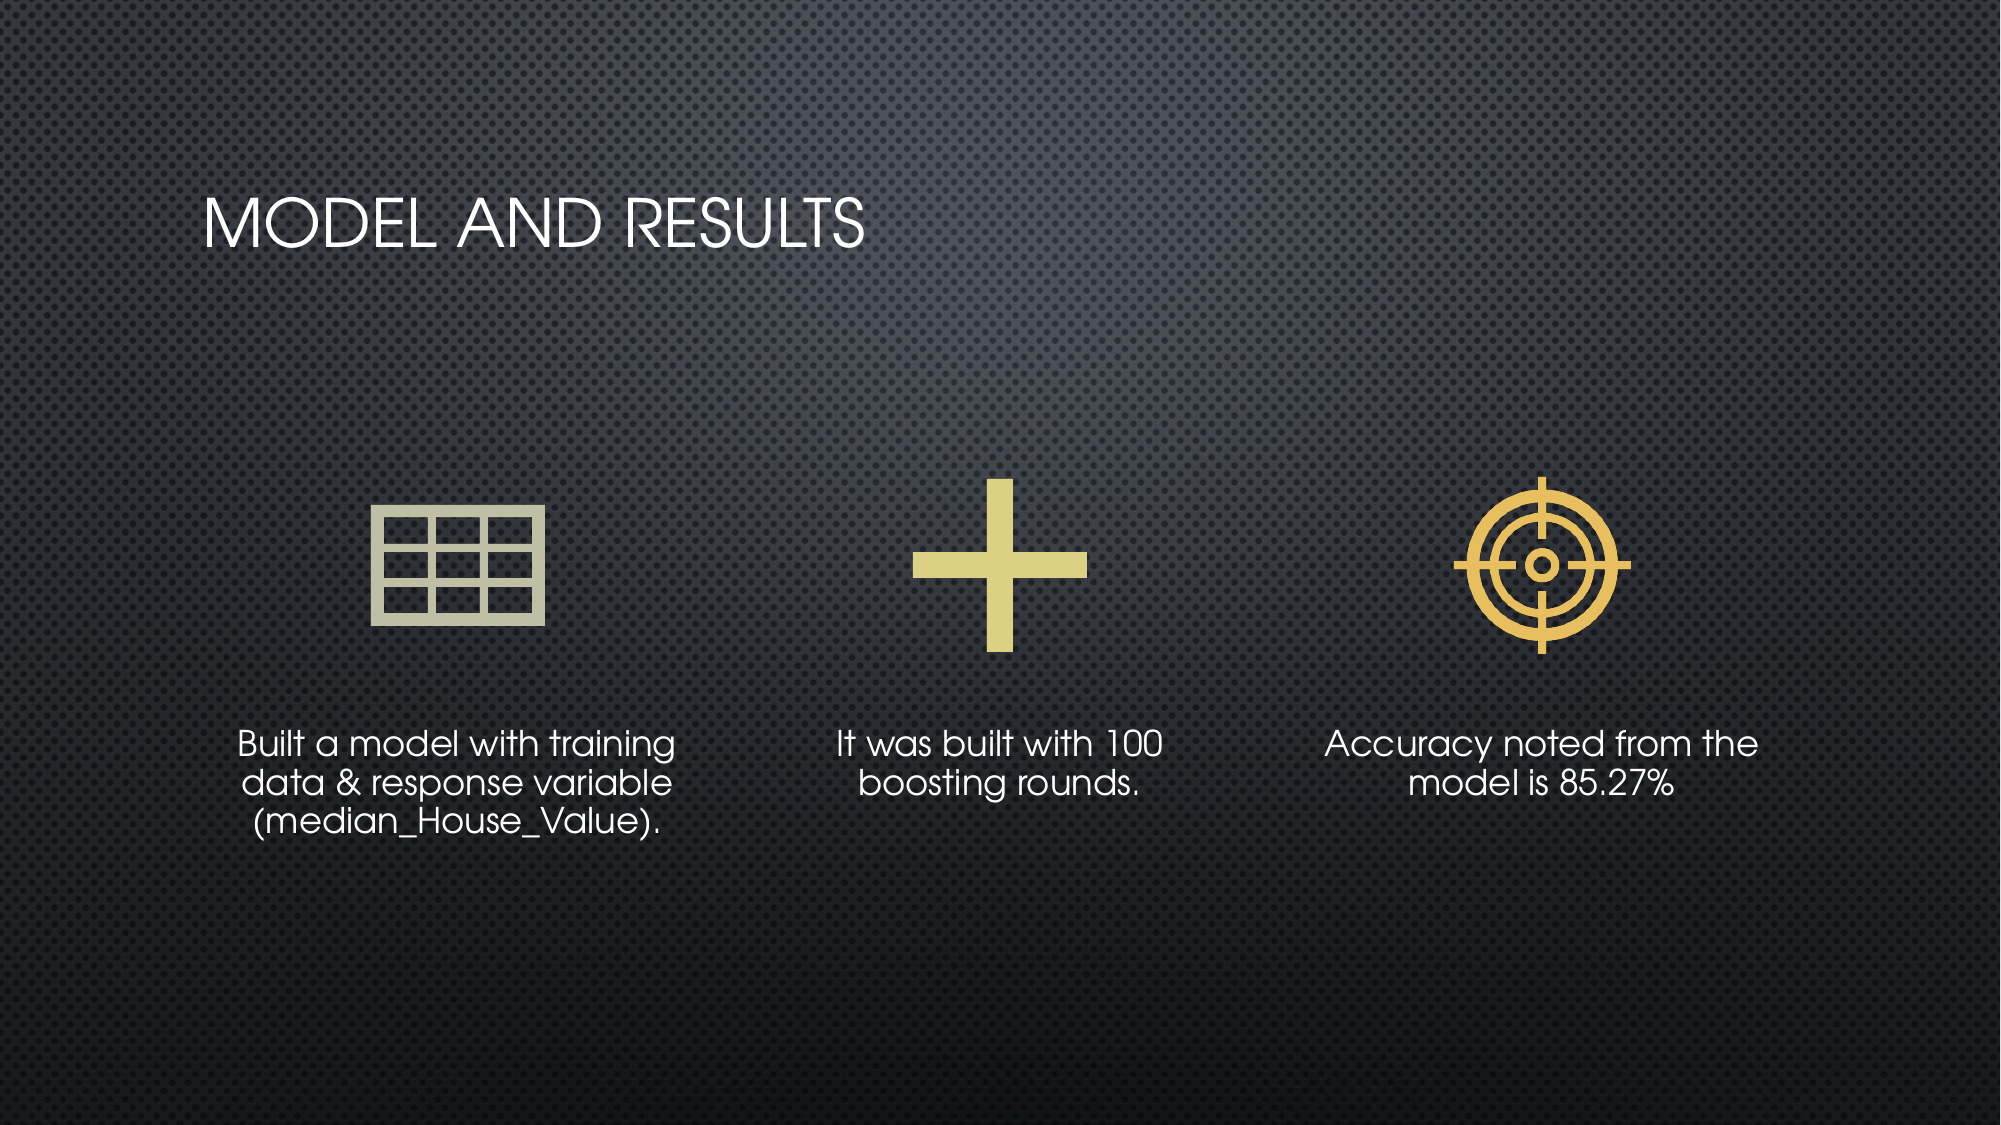

# Model and results
Built a model with training data & response variable (median_House_Value).
It was built with 100 boosting rounds.
Accuracy noted from the model is 85.27%